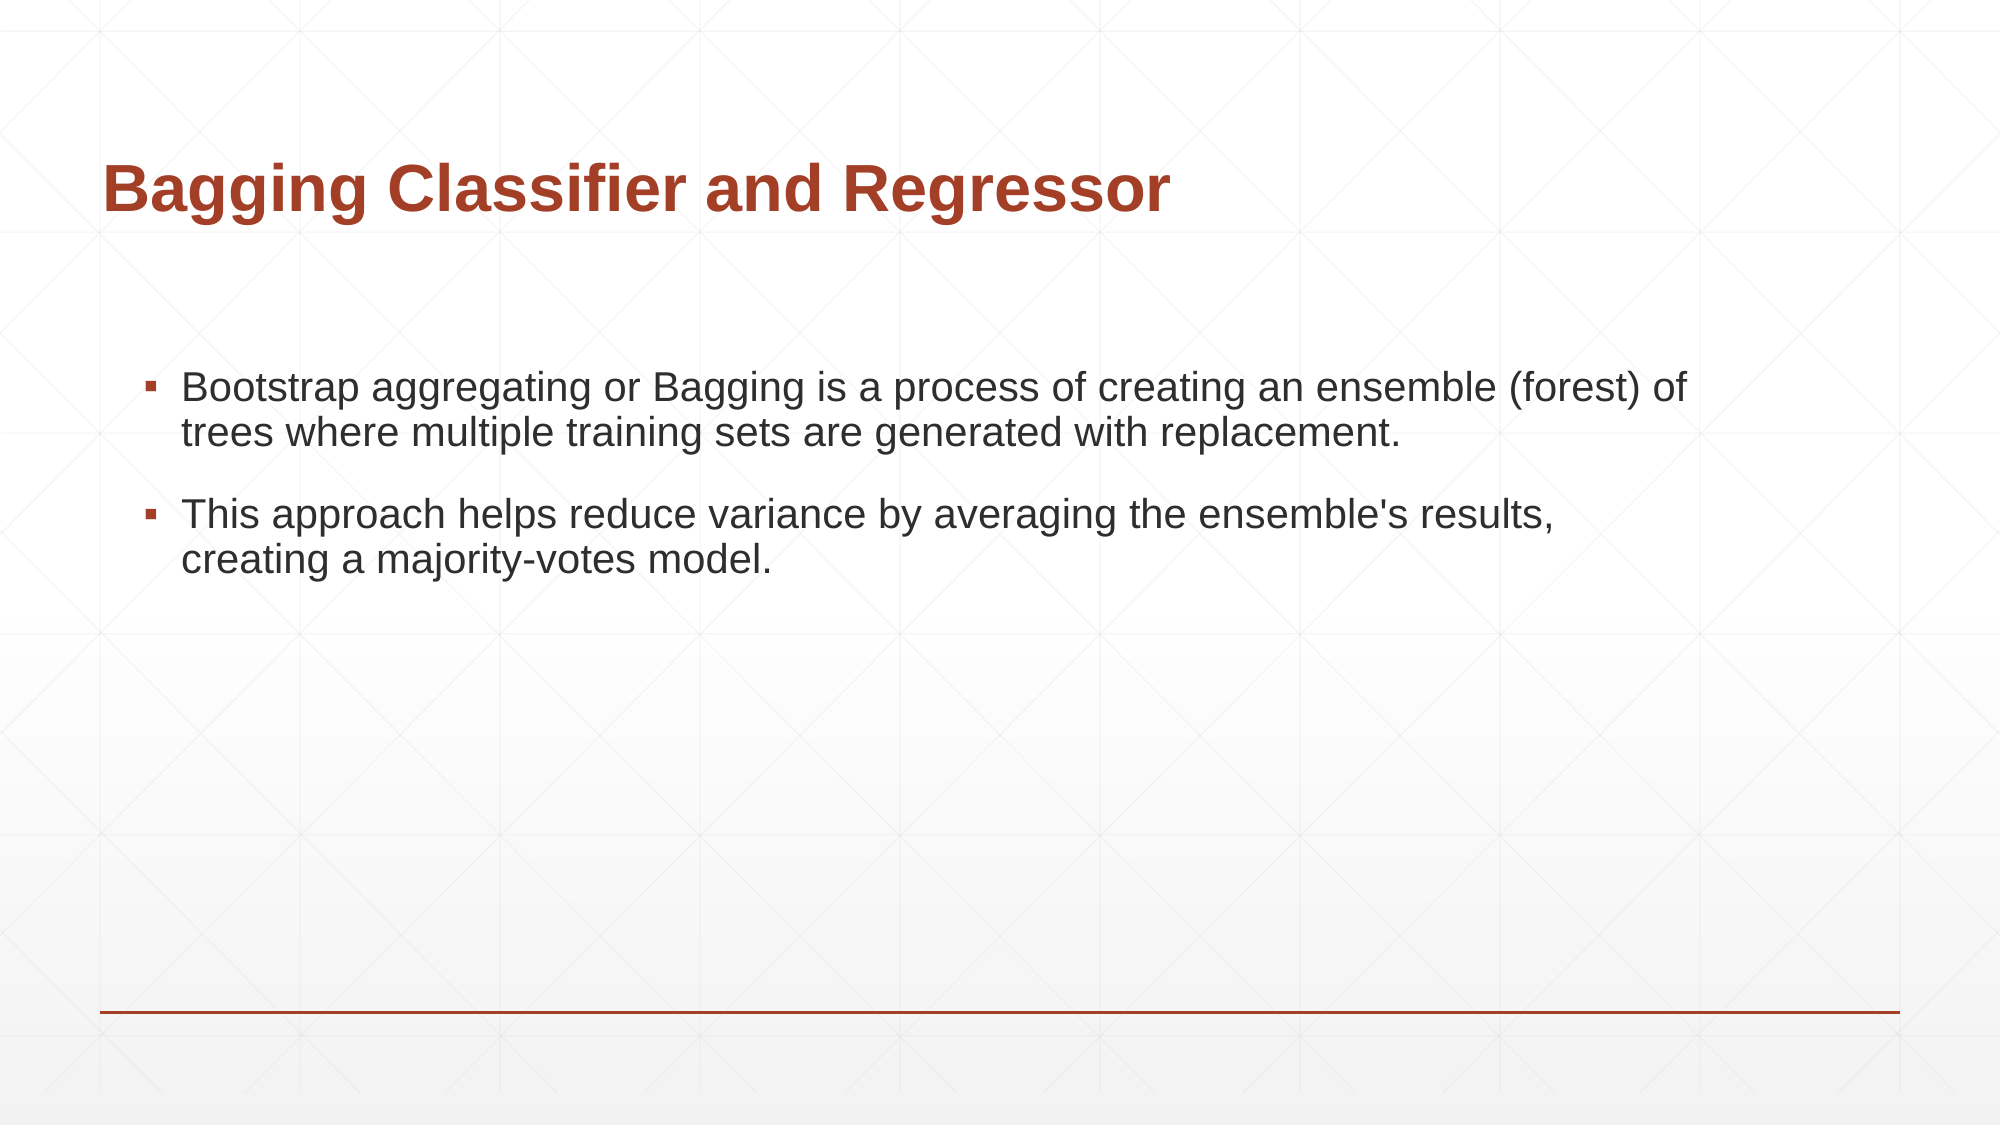

# Bagging Classifier and Regressor
Bootstrap aggregating or Bagging is a process of creating an ensemble (forest) of trees where multiple training sets are generated with replacement.
This approach helps reduce variance by averaging the ensemble's results, creating a majority-votes model.